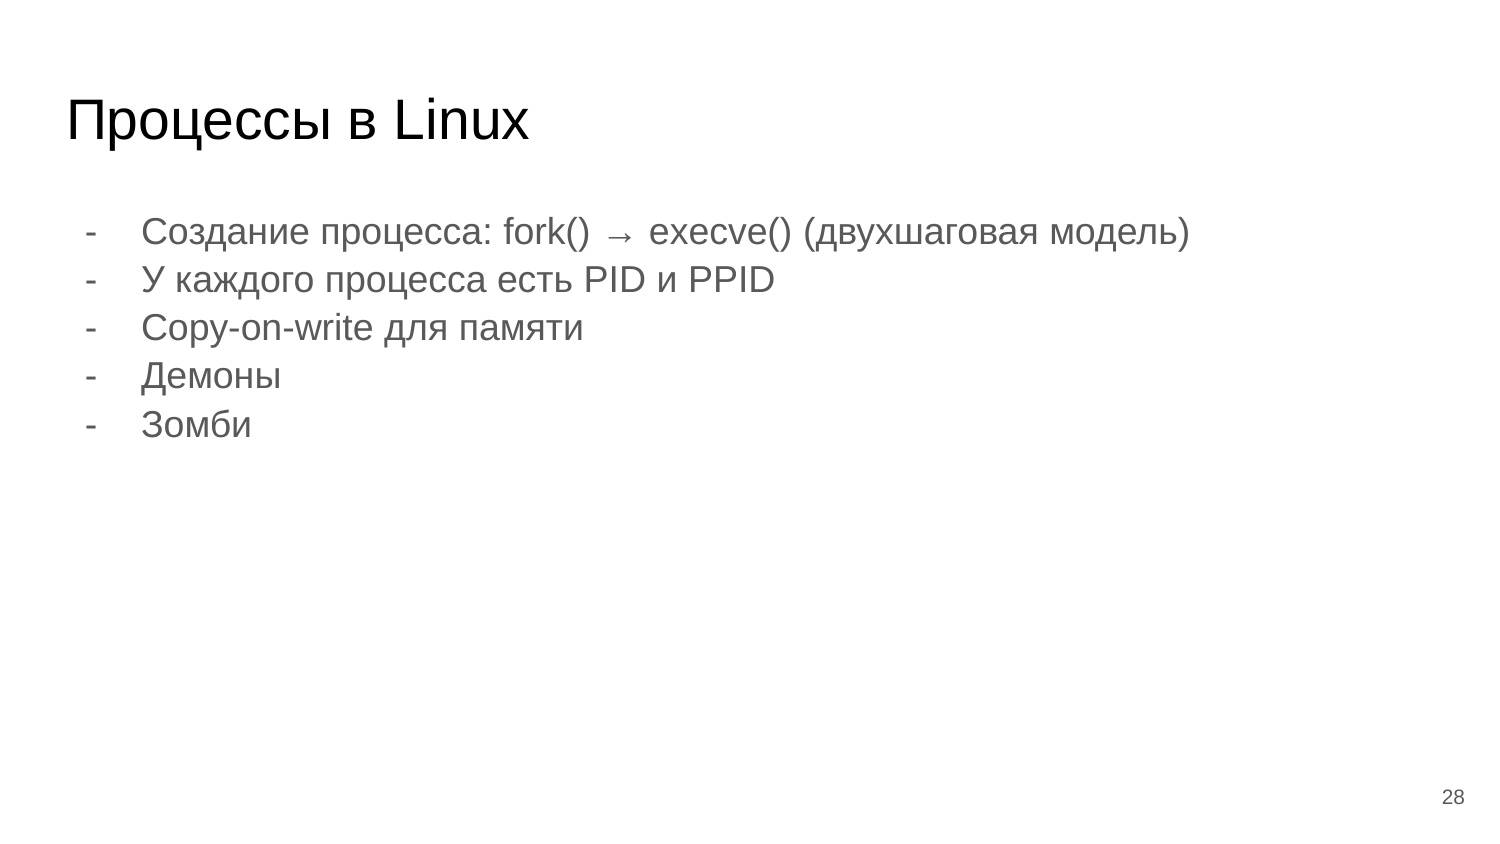

# Процессы в Linux
Создание процесса: fork() → execve() (двухшаговая модель)
У каждого процесса есть PID и PPID
Copy-on-write для памяти
Демоны
Зомби
28